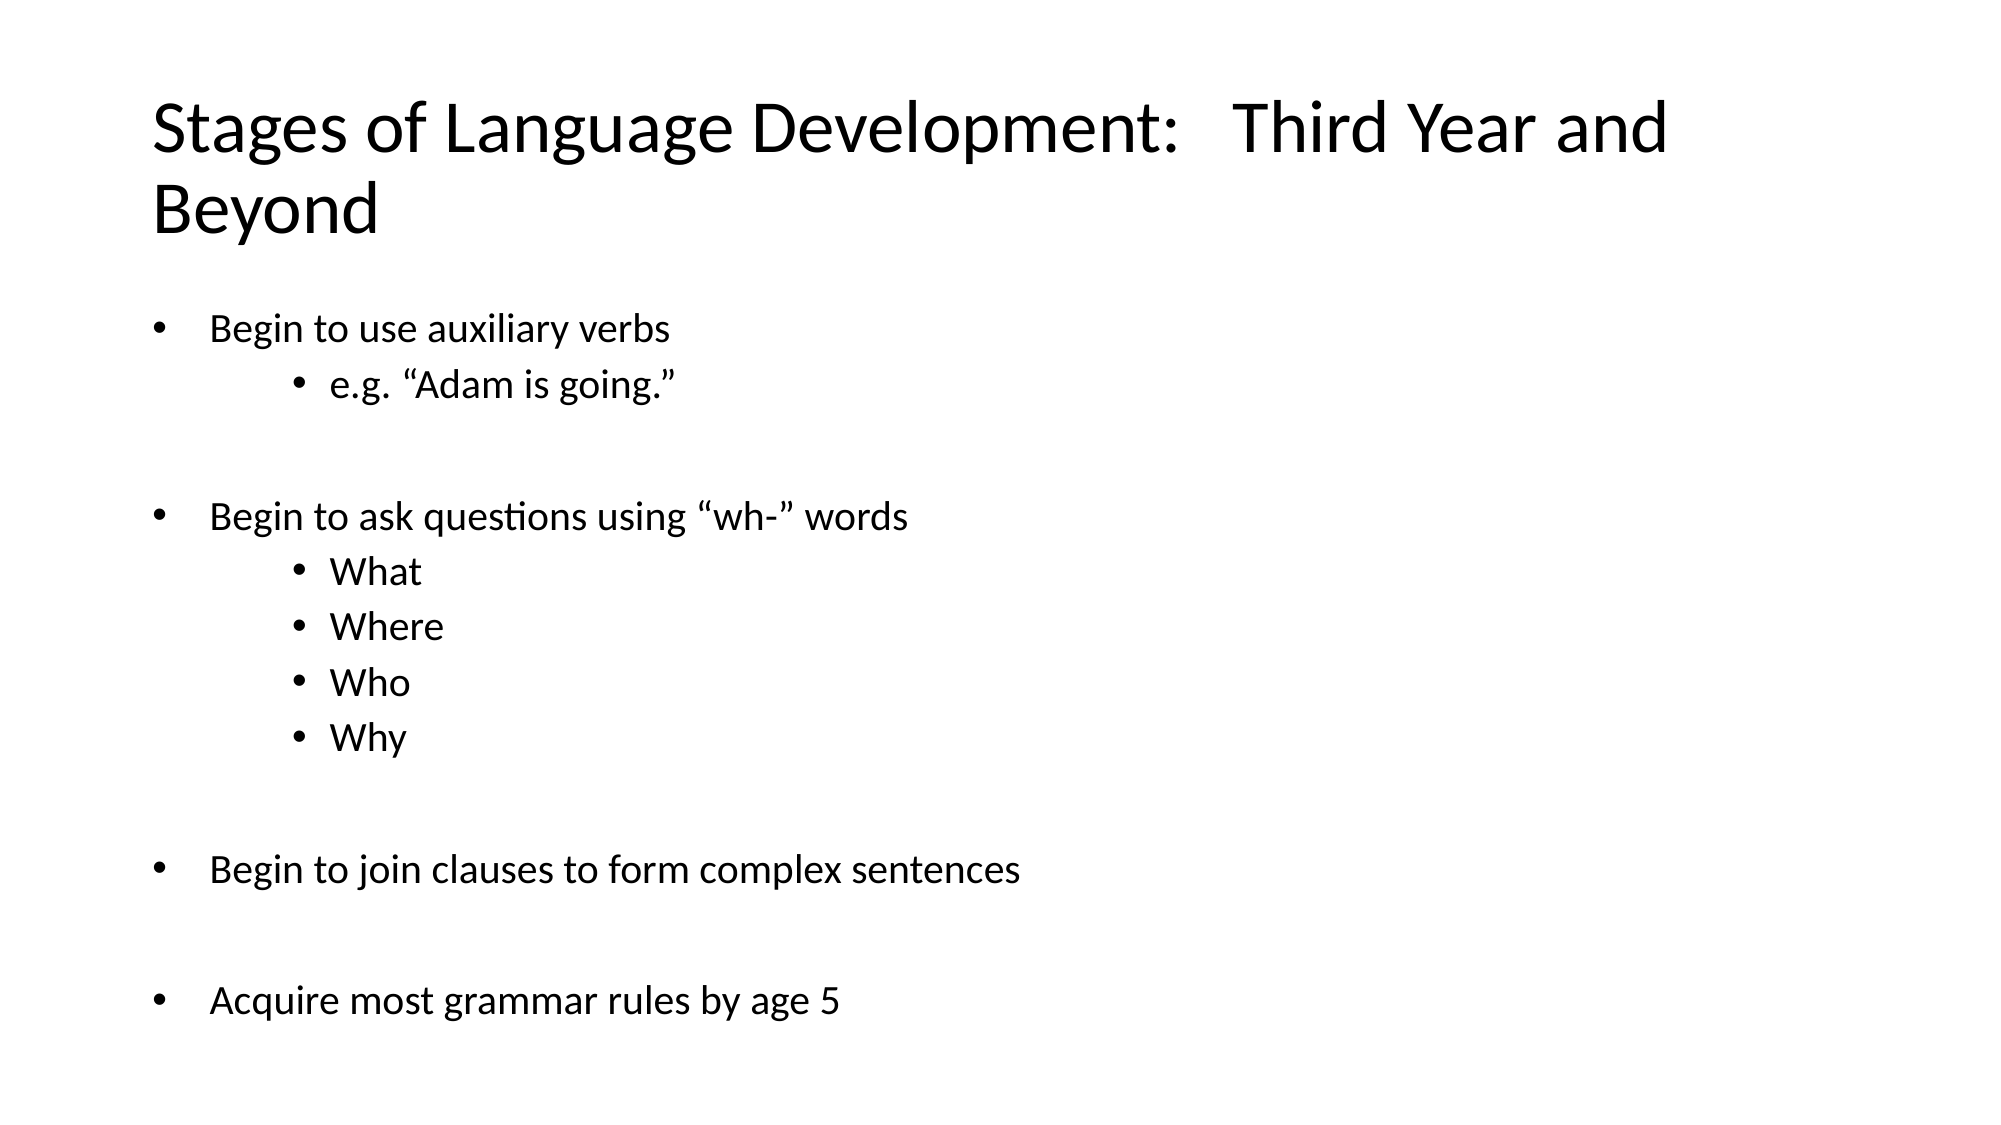

# Stages of Language Development:   Third Year and Beyond
Begin to use auxiliary verbs
e.g. “Adam is going.”

Begin to ask questions using “wh-” words
What
Where
Who
Why

Begin to join clauses to form complex sentences

Acquire most grammar rules by age 5